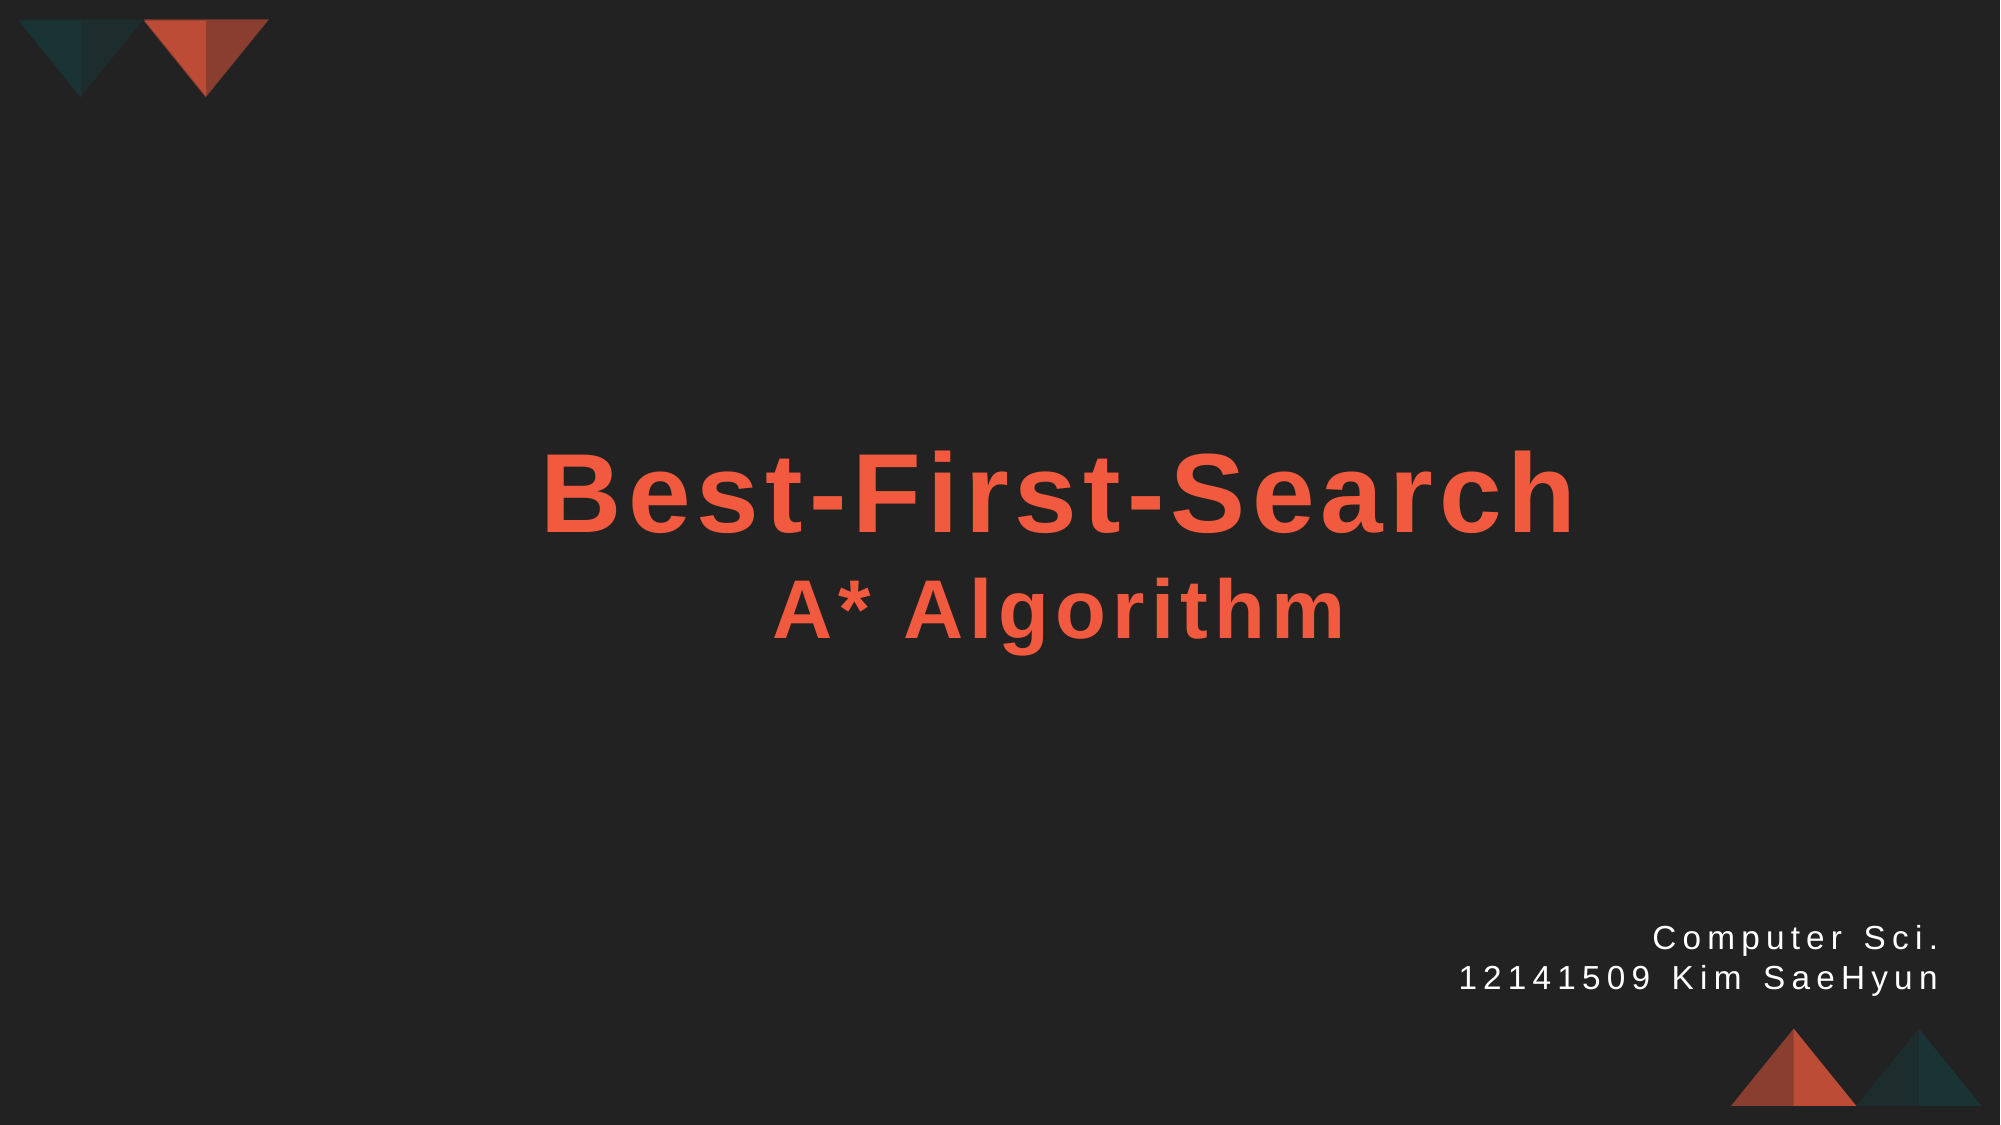

Best-First-Search
A* Algorithm
Computer Sci.
12141509 Kim SaeHyun